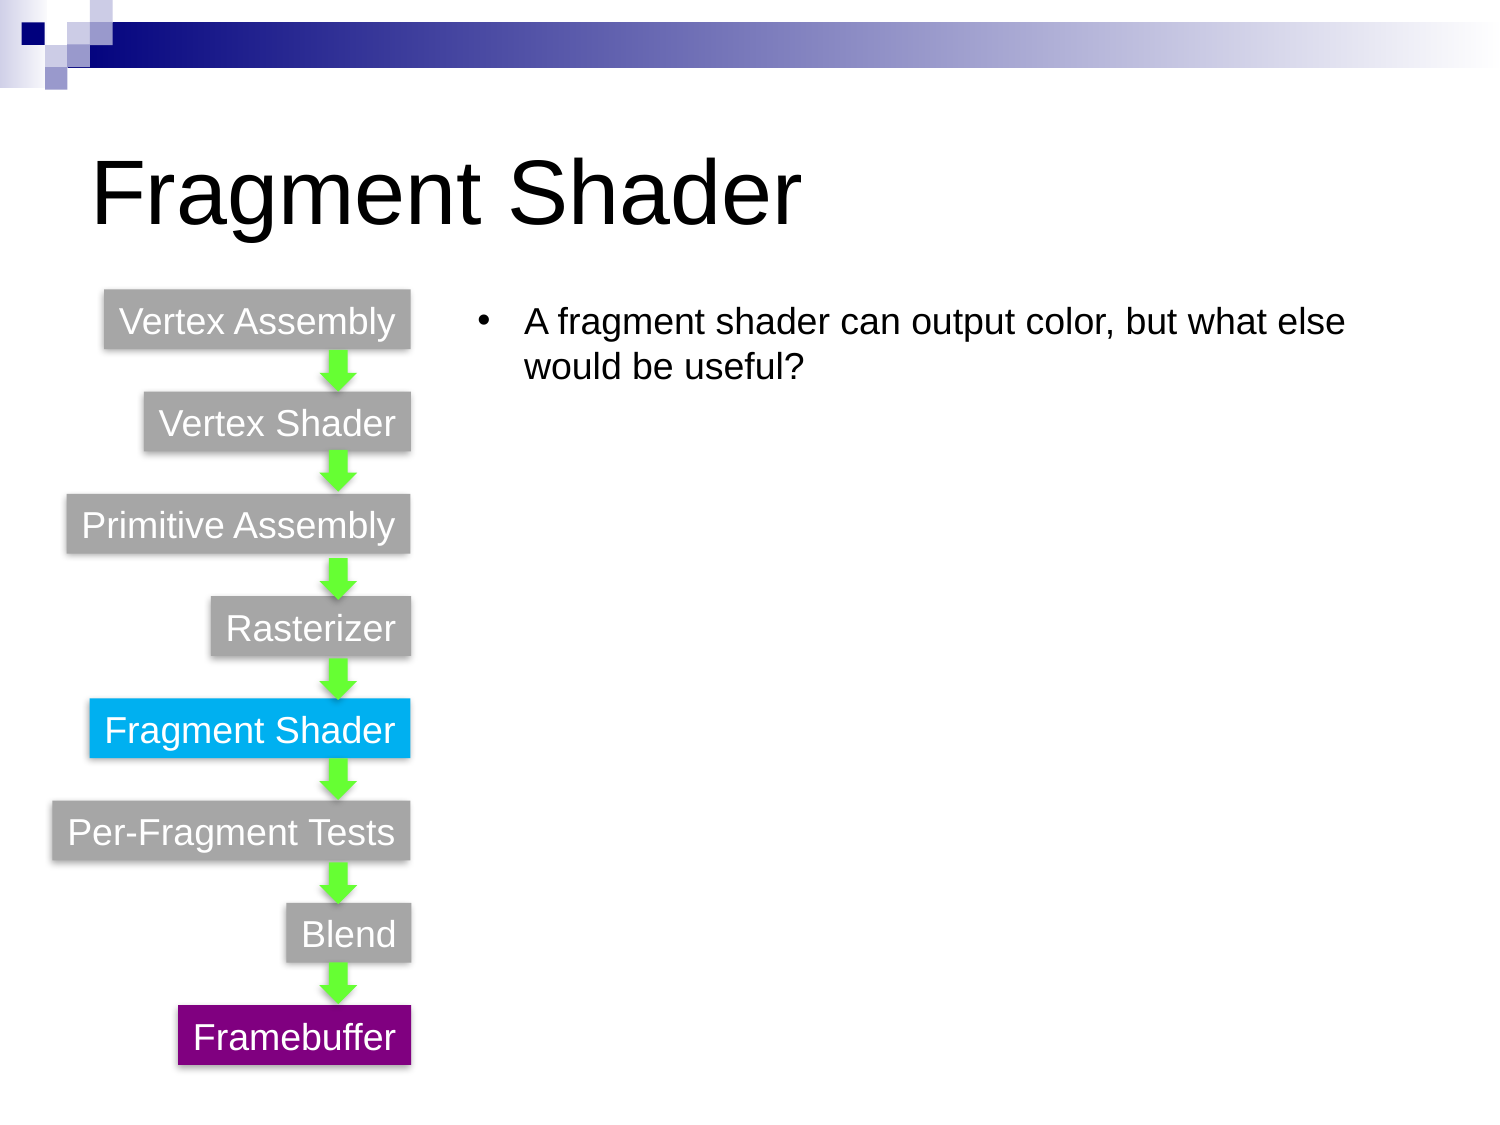

# Fragment Shader
Vertex Assembly
A fragment shader can output color, but what else would be useful?

Vertex Shader

Primitive Assembly

Rasterizer

Fragment Shader

Per-Fragment Tests

Blend

Framebuffer